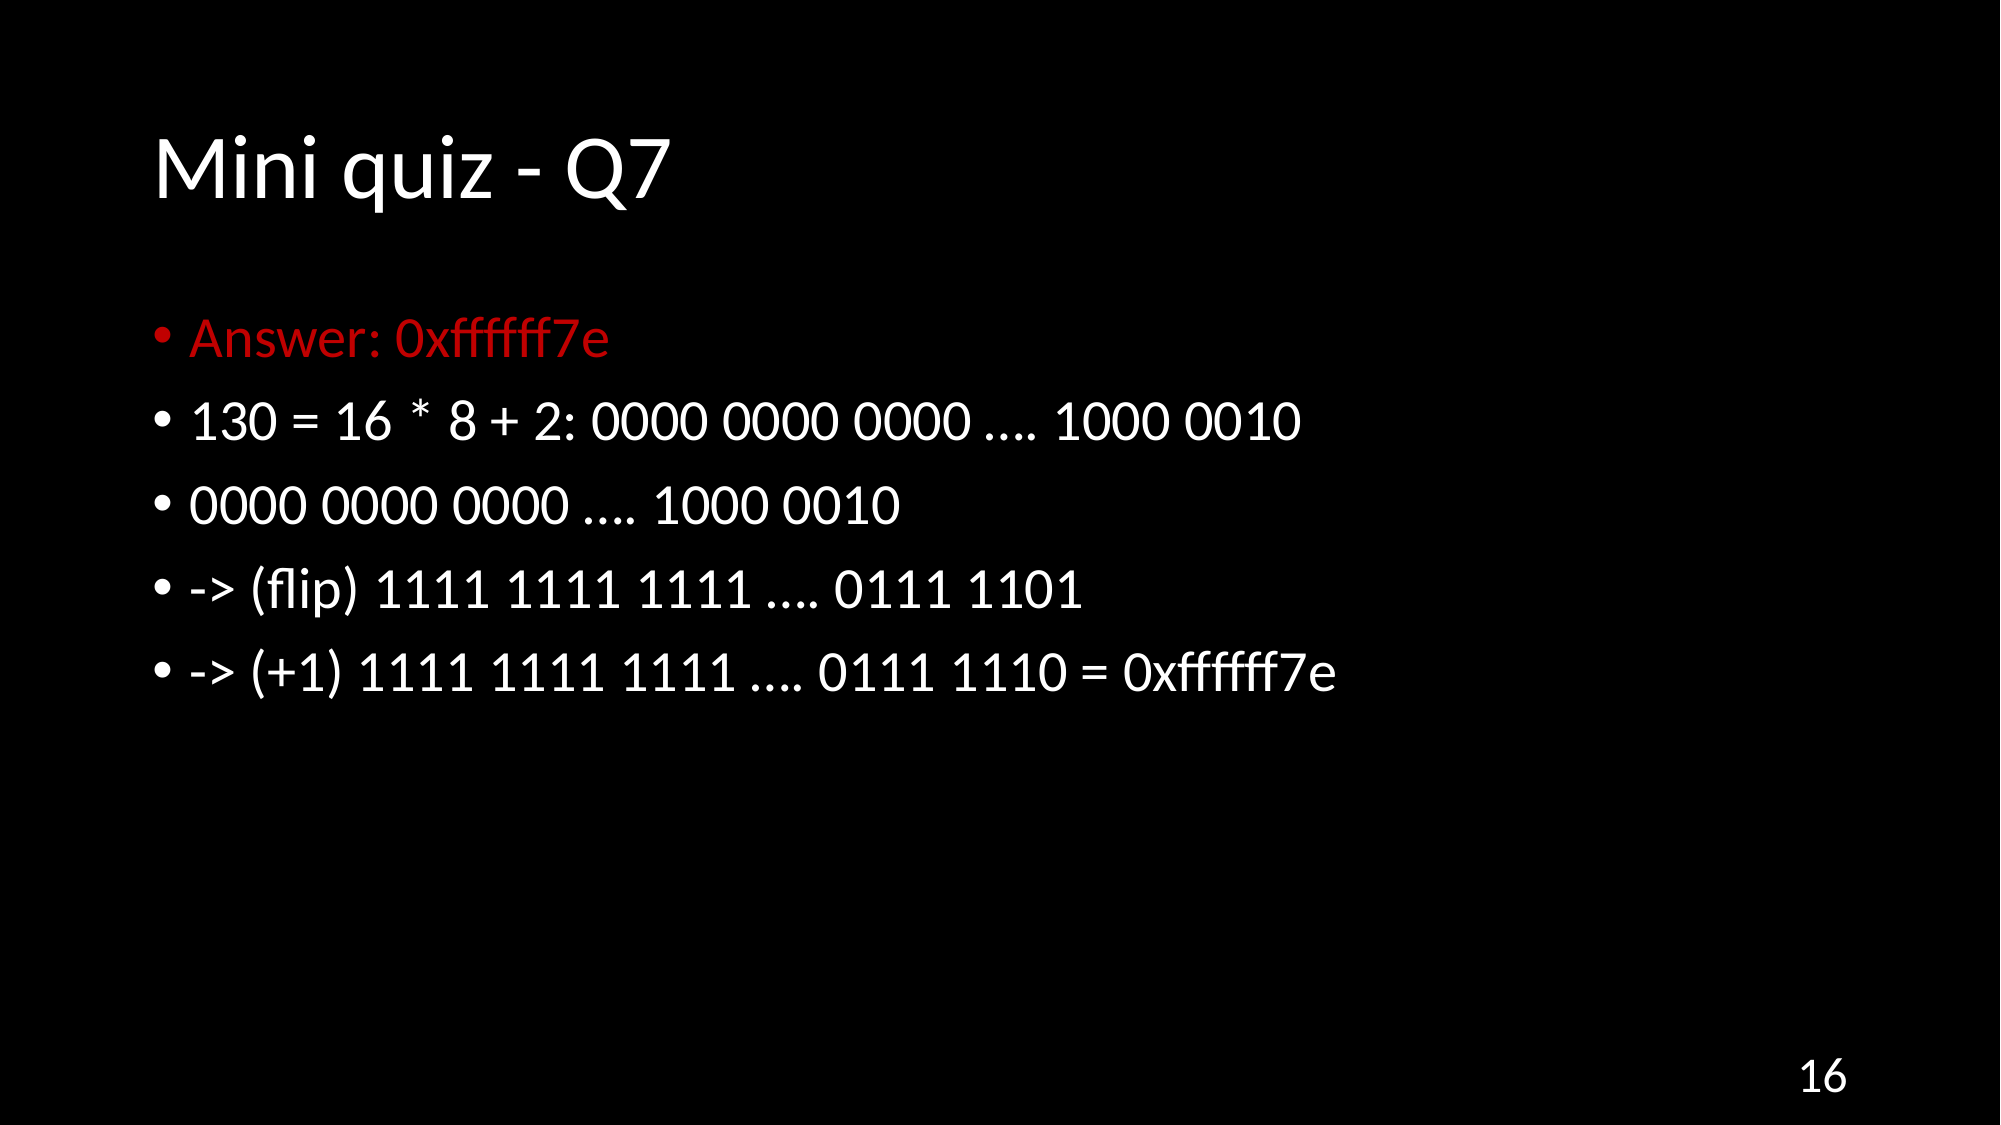

# Mini quiz - Q7
Answer: 0xffffff7e
130 = 16 * 8 + 2: 0000 0000 0000 …. 1000 0010
0000 0000 0000 …. 1000 0010
-> (flip) 1111 1111 1111 …. 0111 1101
-> (+1) 1111 1111 1111 …. 0111 1110 = 0xffffff7e

16